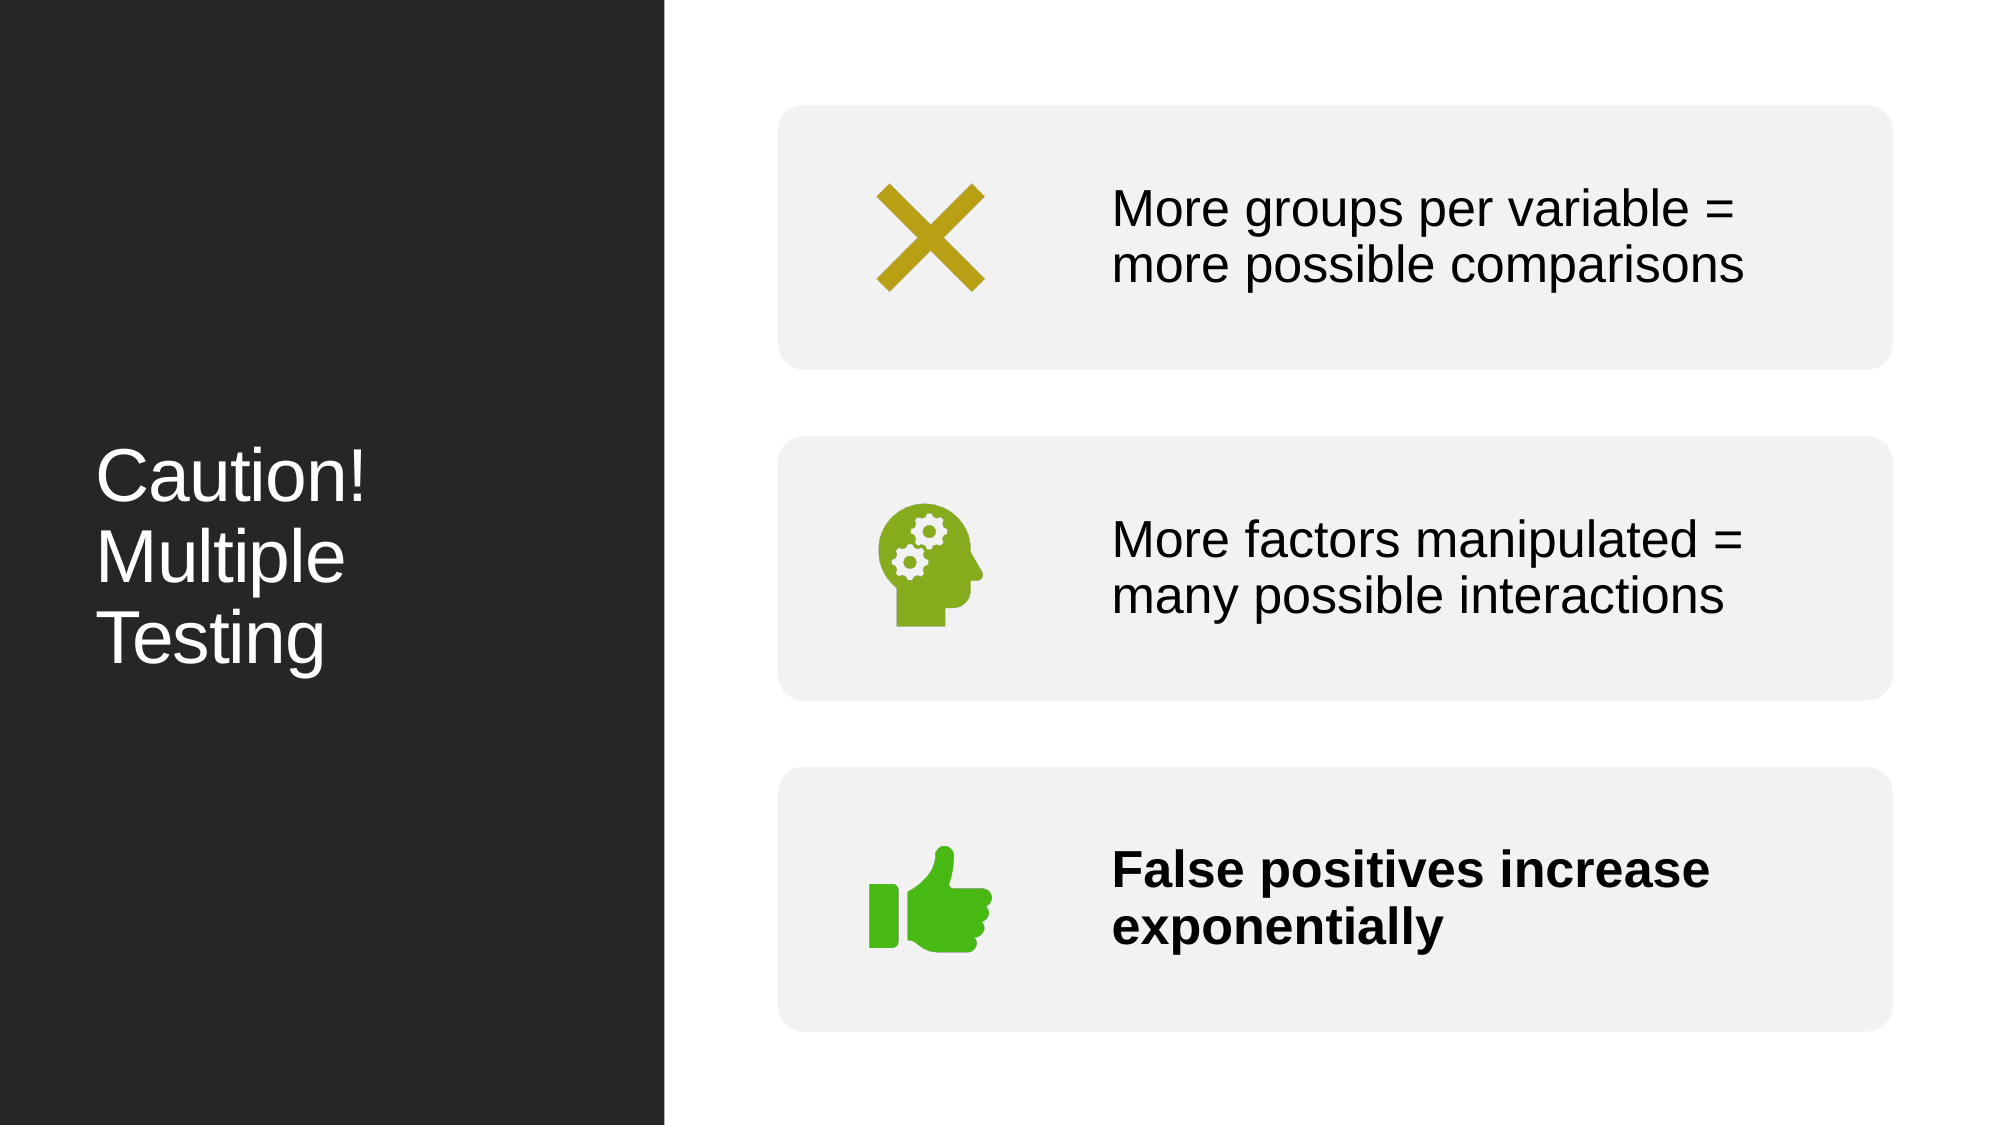

# Caution! Multiple Testing
More groups per variable = more possible comparisons
More factors manipulated = many possible interactions
False positives increase exponentially